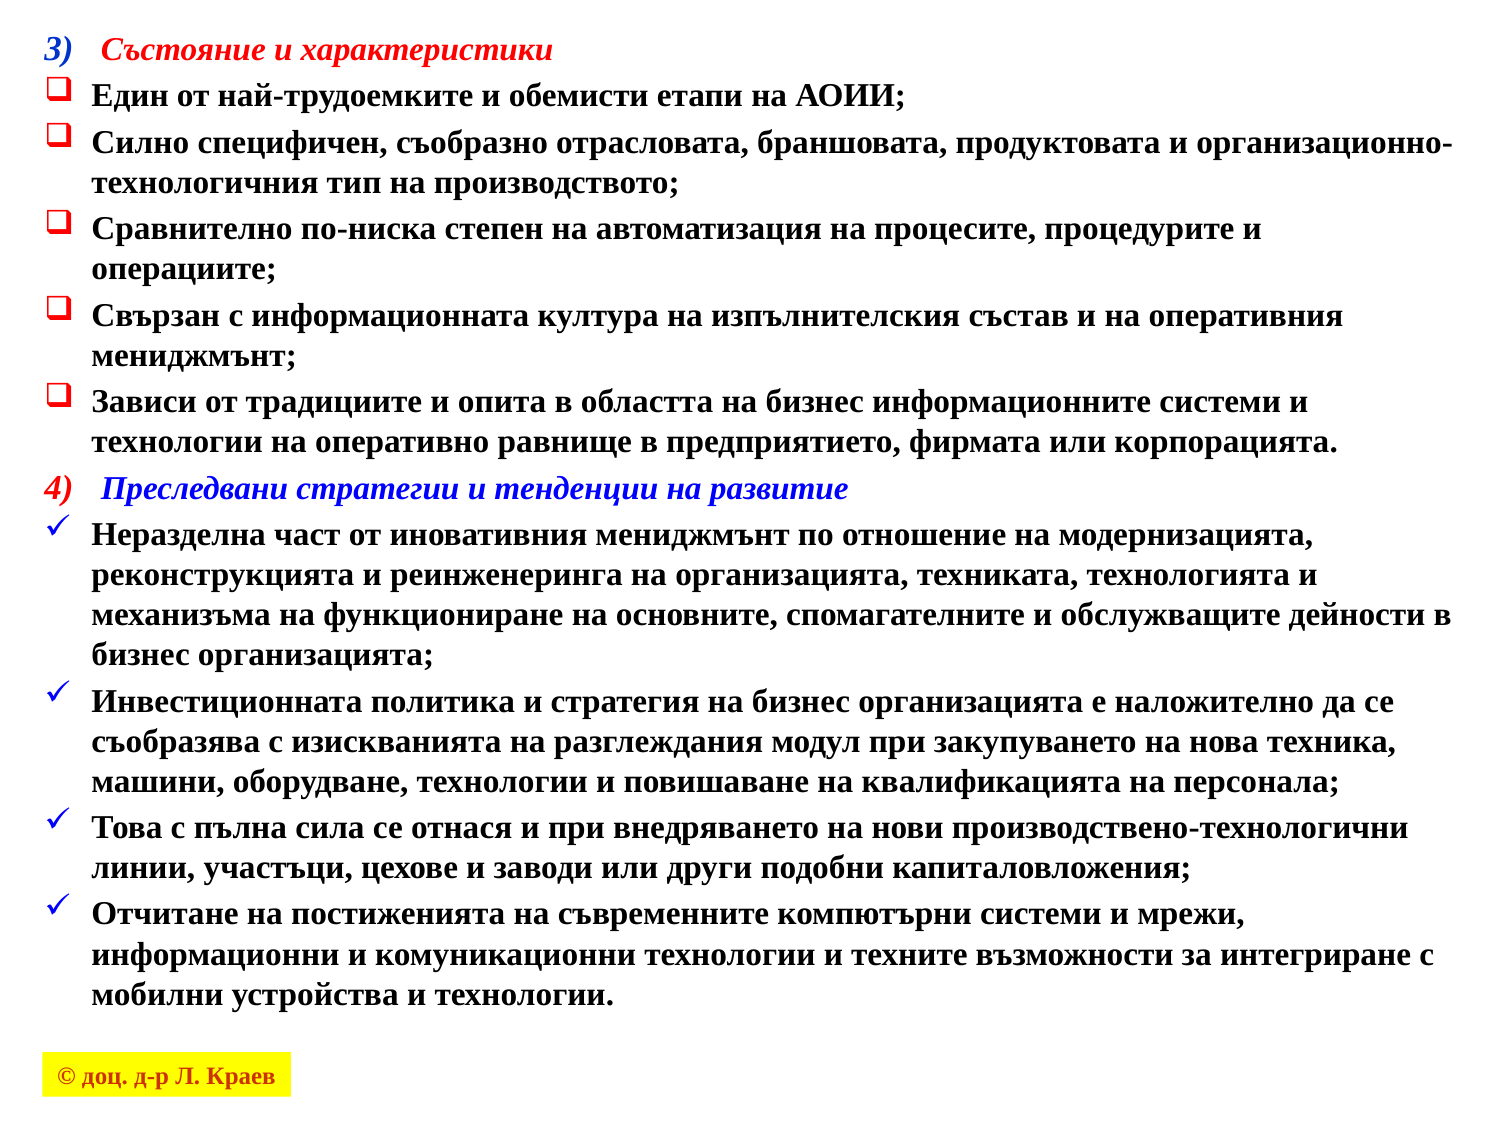

Състояние и характеристики
Един от най-трудоемките и обемисти етапи на АОИИ;
Силно специфичен, съобразно отрасловата, браншовата, продуктовата и организационно-технологичния тип на производството;
Сравнително по-ниска степен на автоматизация на процесите, процедурите и операциите;
Свързан с информационната култура на изпълнителския състав и на оперативния мениджмънт;
Зависи от традициите и опита в областта на бизнес информационните системи и технологии на оперативно равнище в предприятието, фирмата или корпорацията.
Преследвани стратегии и тенденции на развитие
Неразделна част от иновативния мениджмънт по отношение на модернизацията, реконструкцията и реинженеринга на организацията, техниката, технологията и механизъма на функциониране на основните, спомагателните и обслужващите дейности в бизнес организацията;
Инвестиционната политика и стратегия на бизнес организацията е наложително да се съобразява с изискванията на разглеждания модул при закупуването на нова техника, машини, оборудване, технологии и повишаване на квалификацията на персонала;
Това с пълна сила се отнася и при внедряването на нови производствено-технологични линии, участъци, цехове и заводи или други подобни капиталовложения;
Отчитане на постиженията на съвременните компютърни системи и мрежи, информационни и комуникационни технологии и техните възможности за интегриране с мобилни устройства и технологии.
© доц. д-р Л. Краев